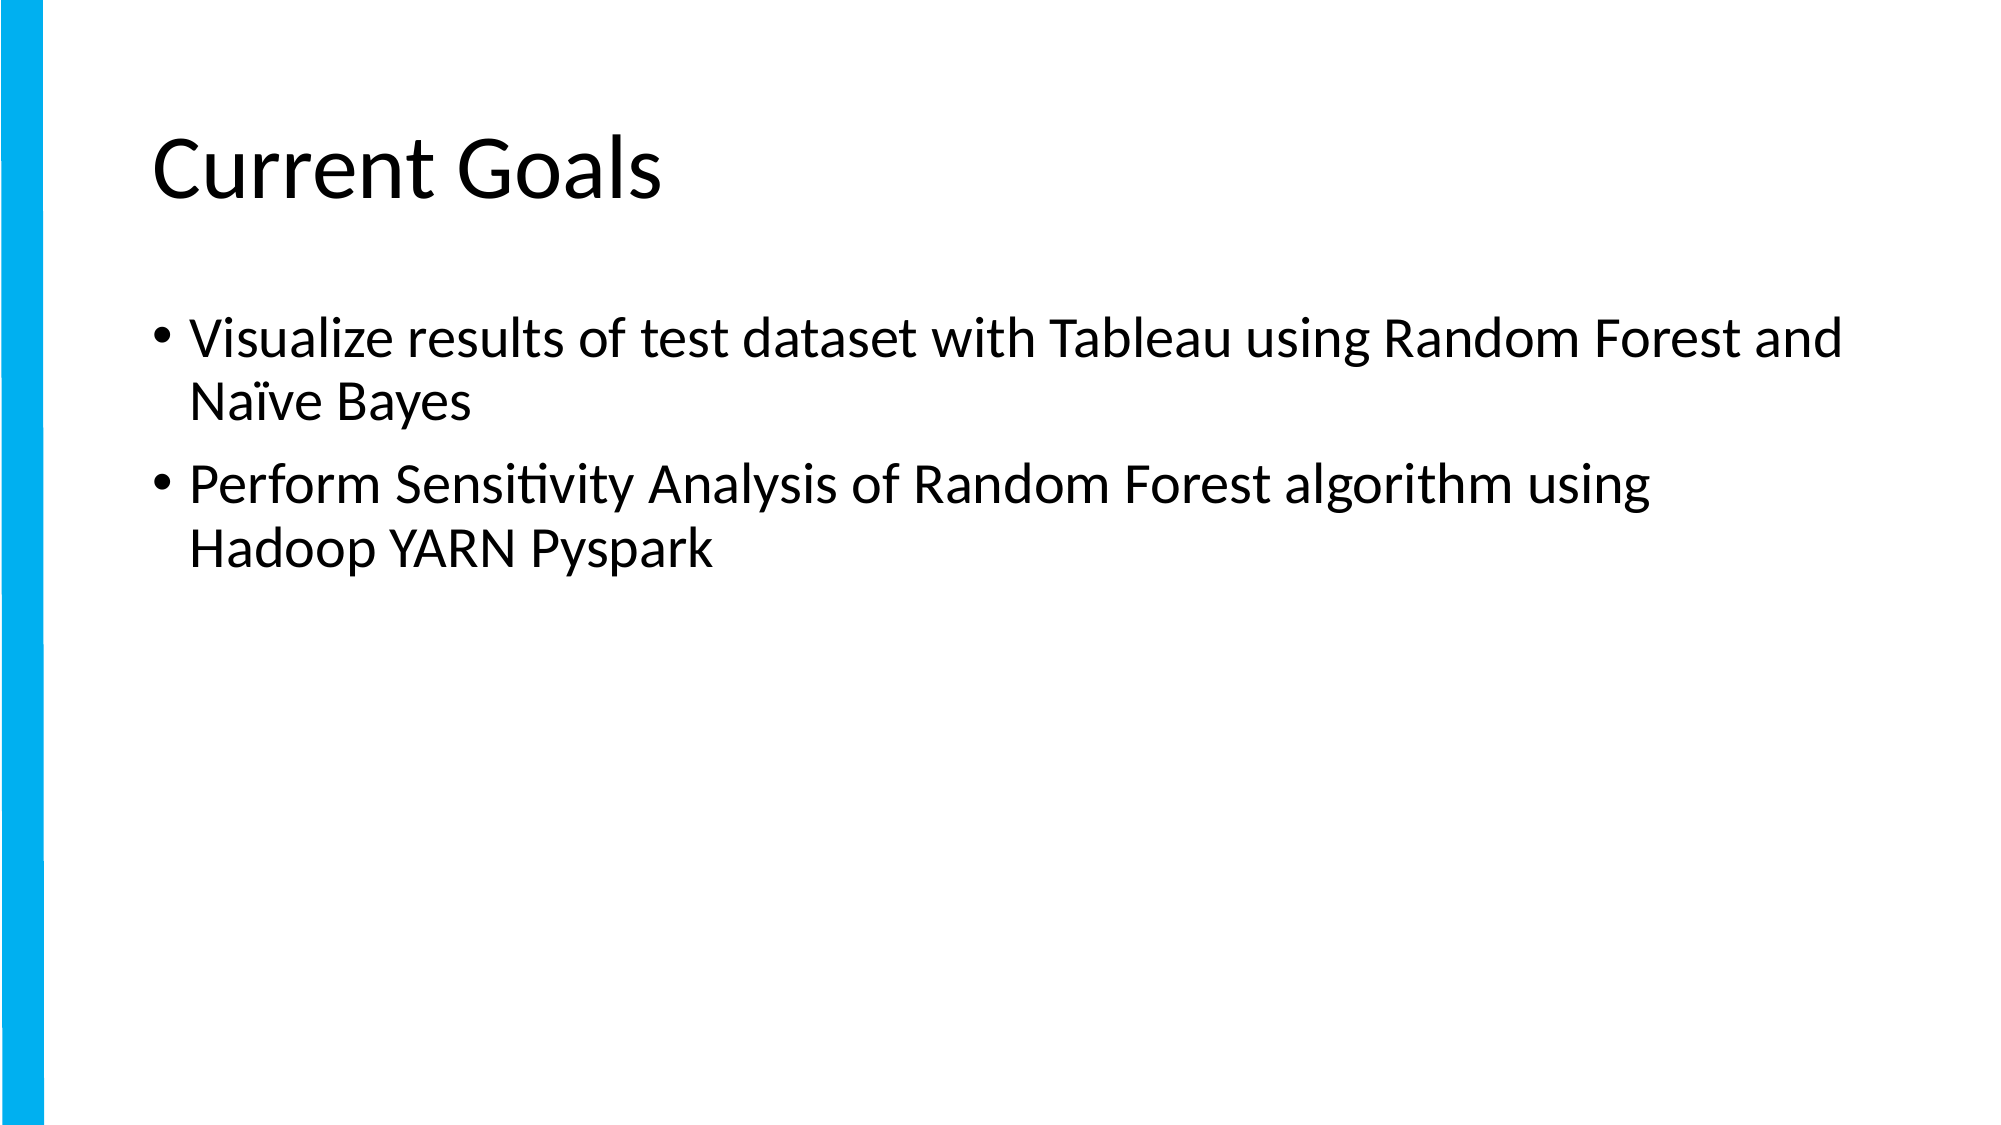

# Current Goals
Visualize results of test dataset with Tableau using Random Forest and Naïve Bayes
Perform Sensitivity Analysis of Random Forest algorithm using Hadoop YARN Pyspark